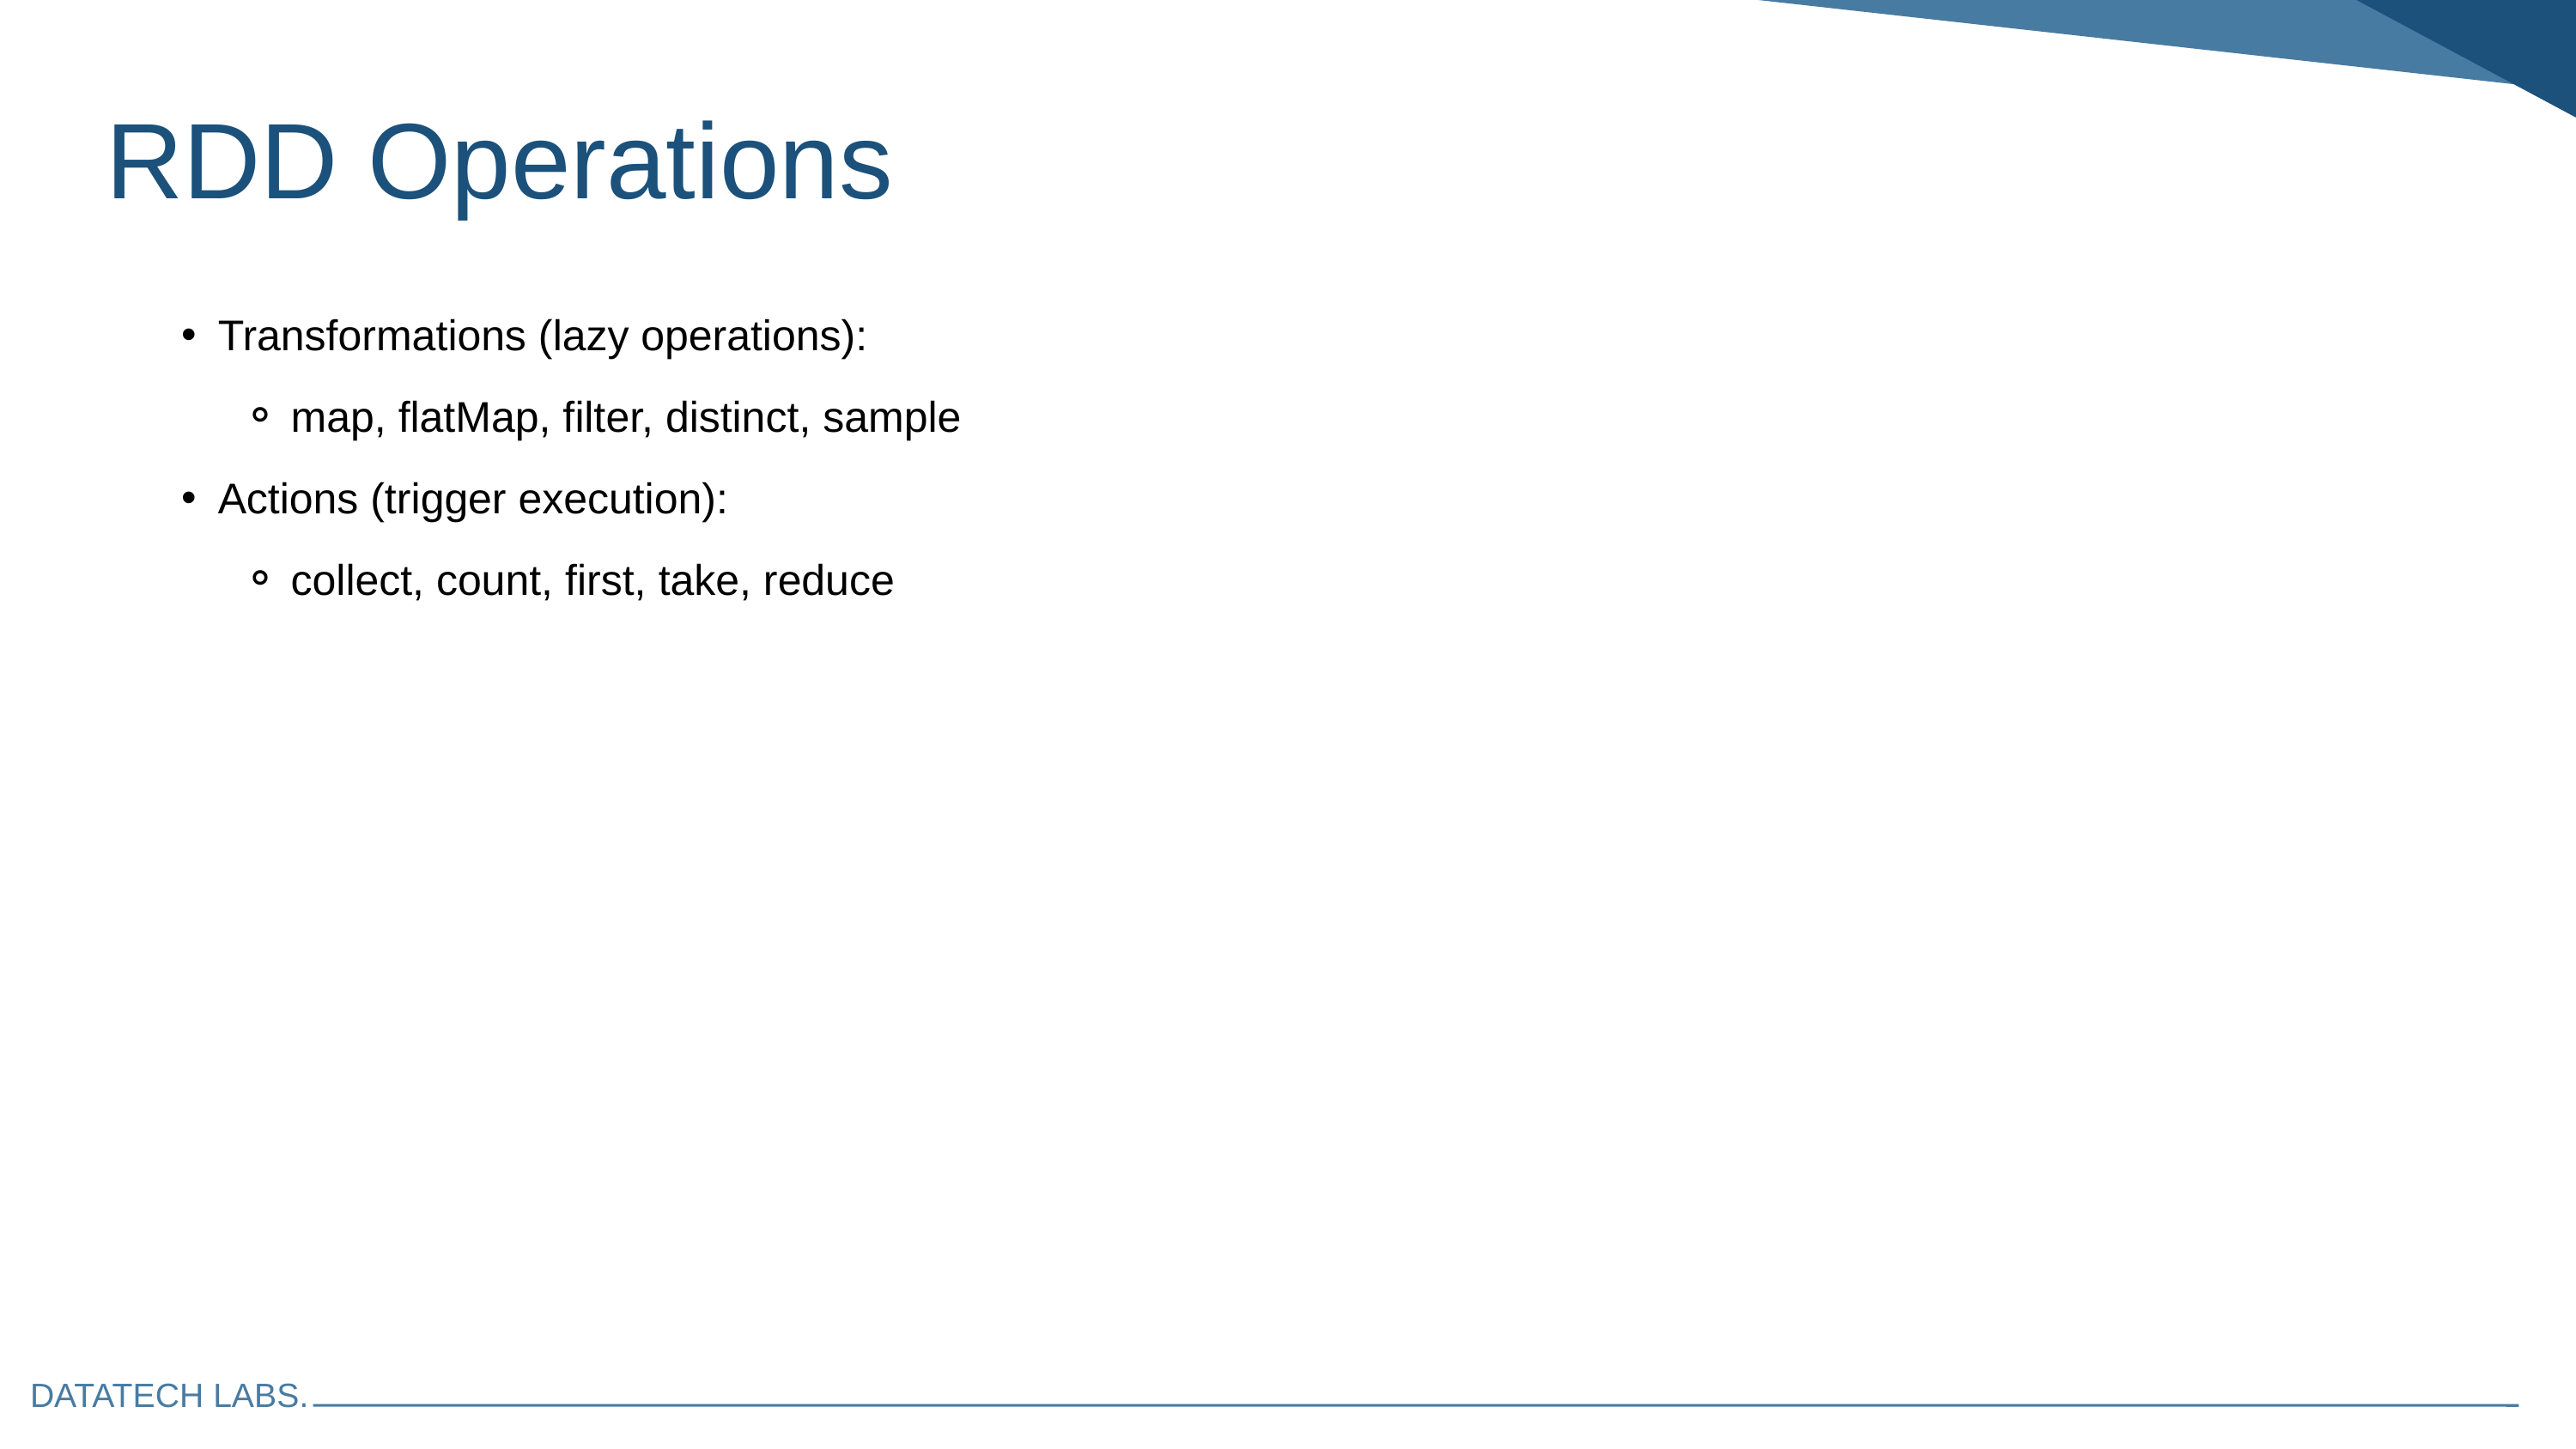

RDD Operations
Transformations (lazy operations):
map, flatMap, filter, distinct, sample
Actions (trigger execution):
collect, count, first, take, reduce
DATATECH LABS.